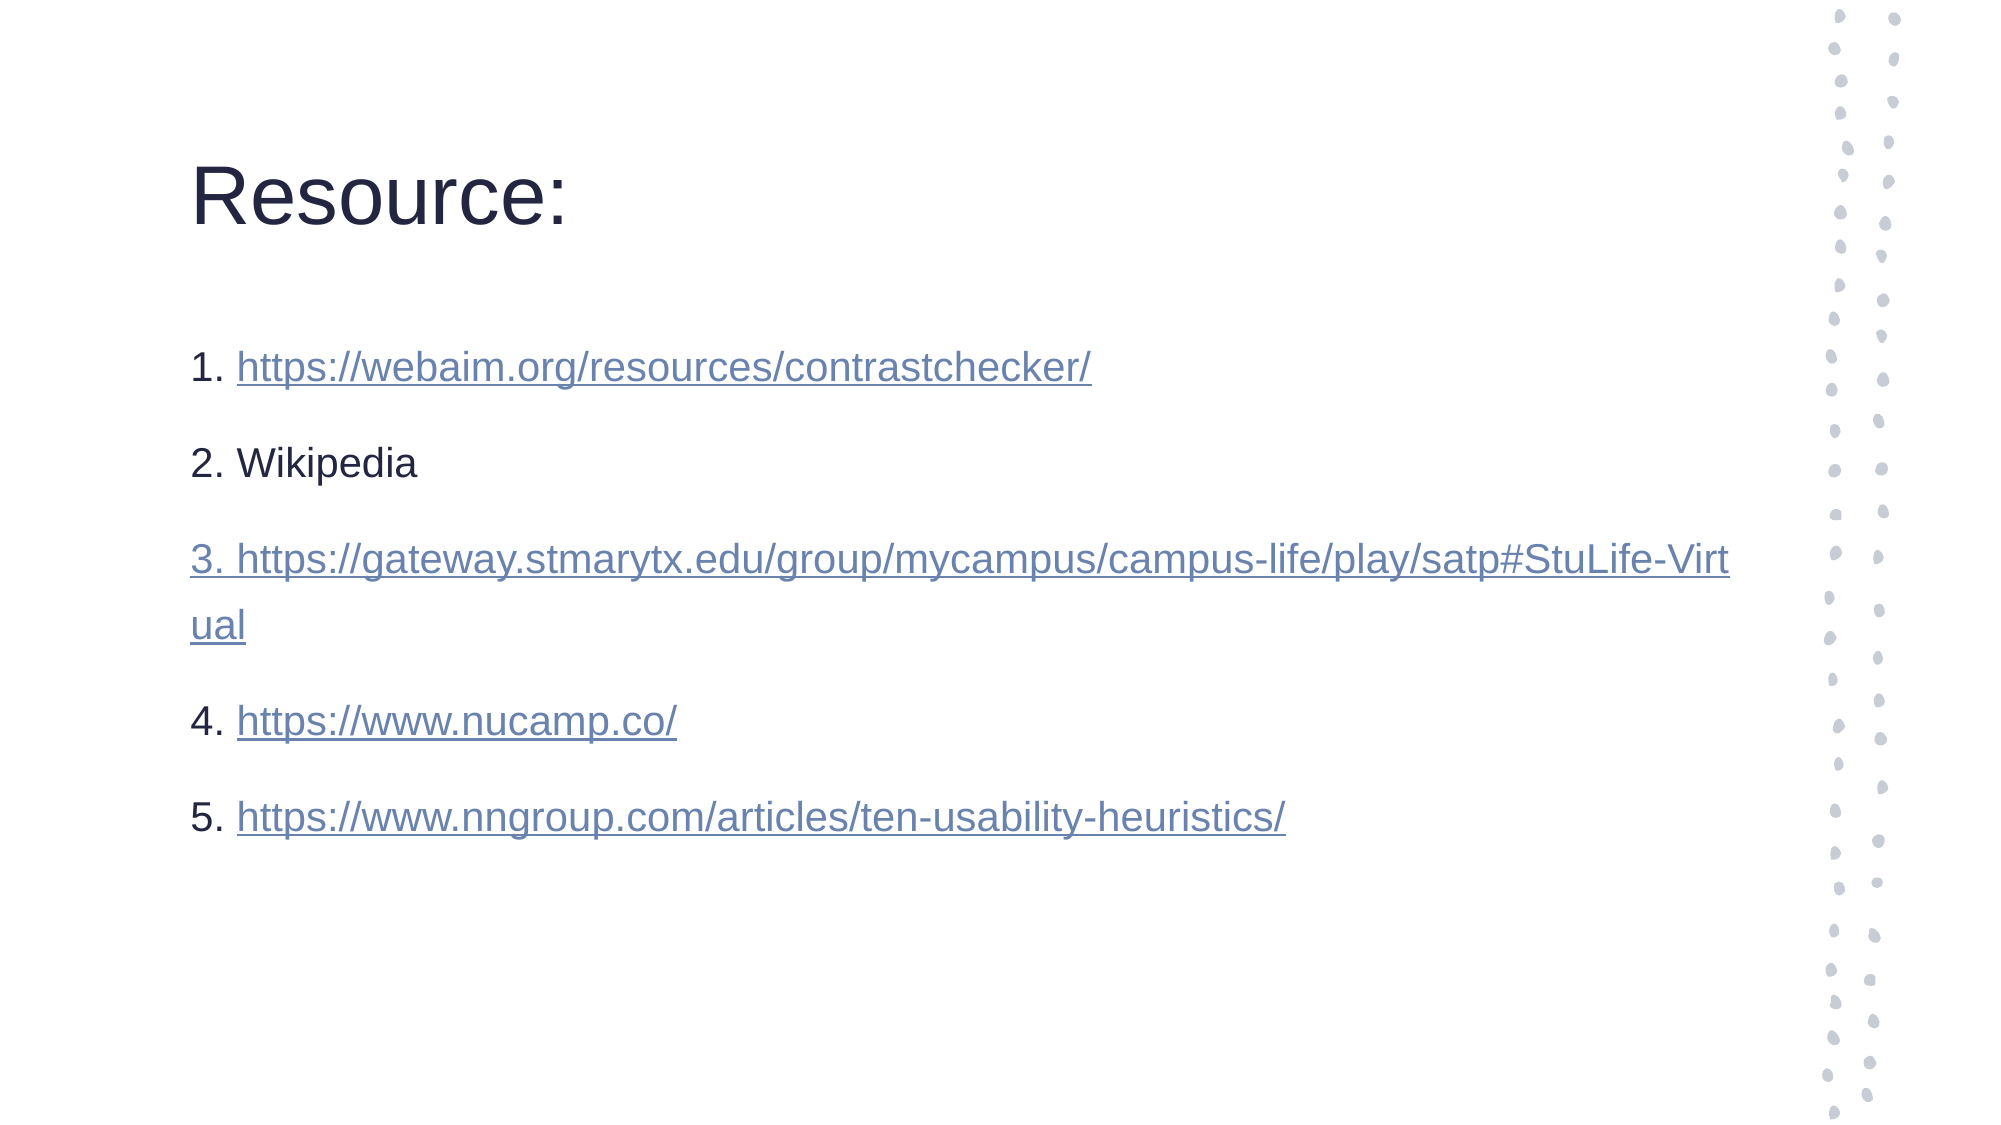

# Resource:
1. https://webaim.org/resources/contrastchecker/
2. Wikipedia
3. https://gateway.stmarytx.edu/group/mycampus/campus-life/play/satp#StuLife-Virtual
4. https://www.nucamp.co/
5. https://www.nngroup.com/articles/ten-usability-heuristics/